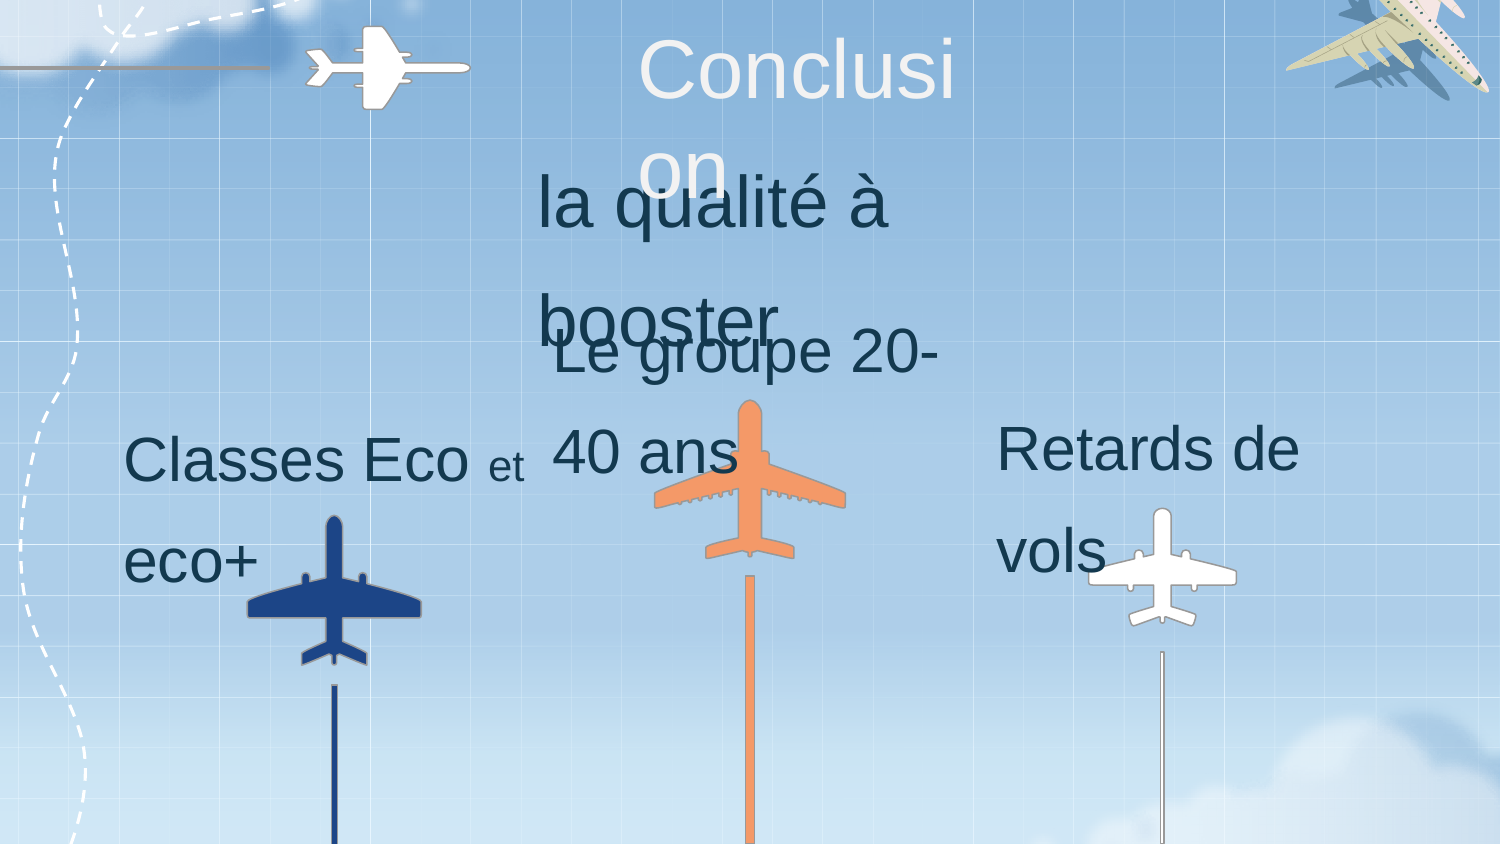

Conclusion

# la qualité à booster

Le groupe 20-40 ans

Retards de vols

Classes Eco et eco+